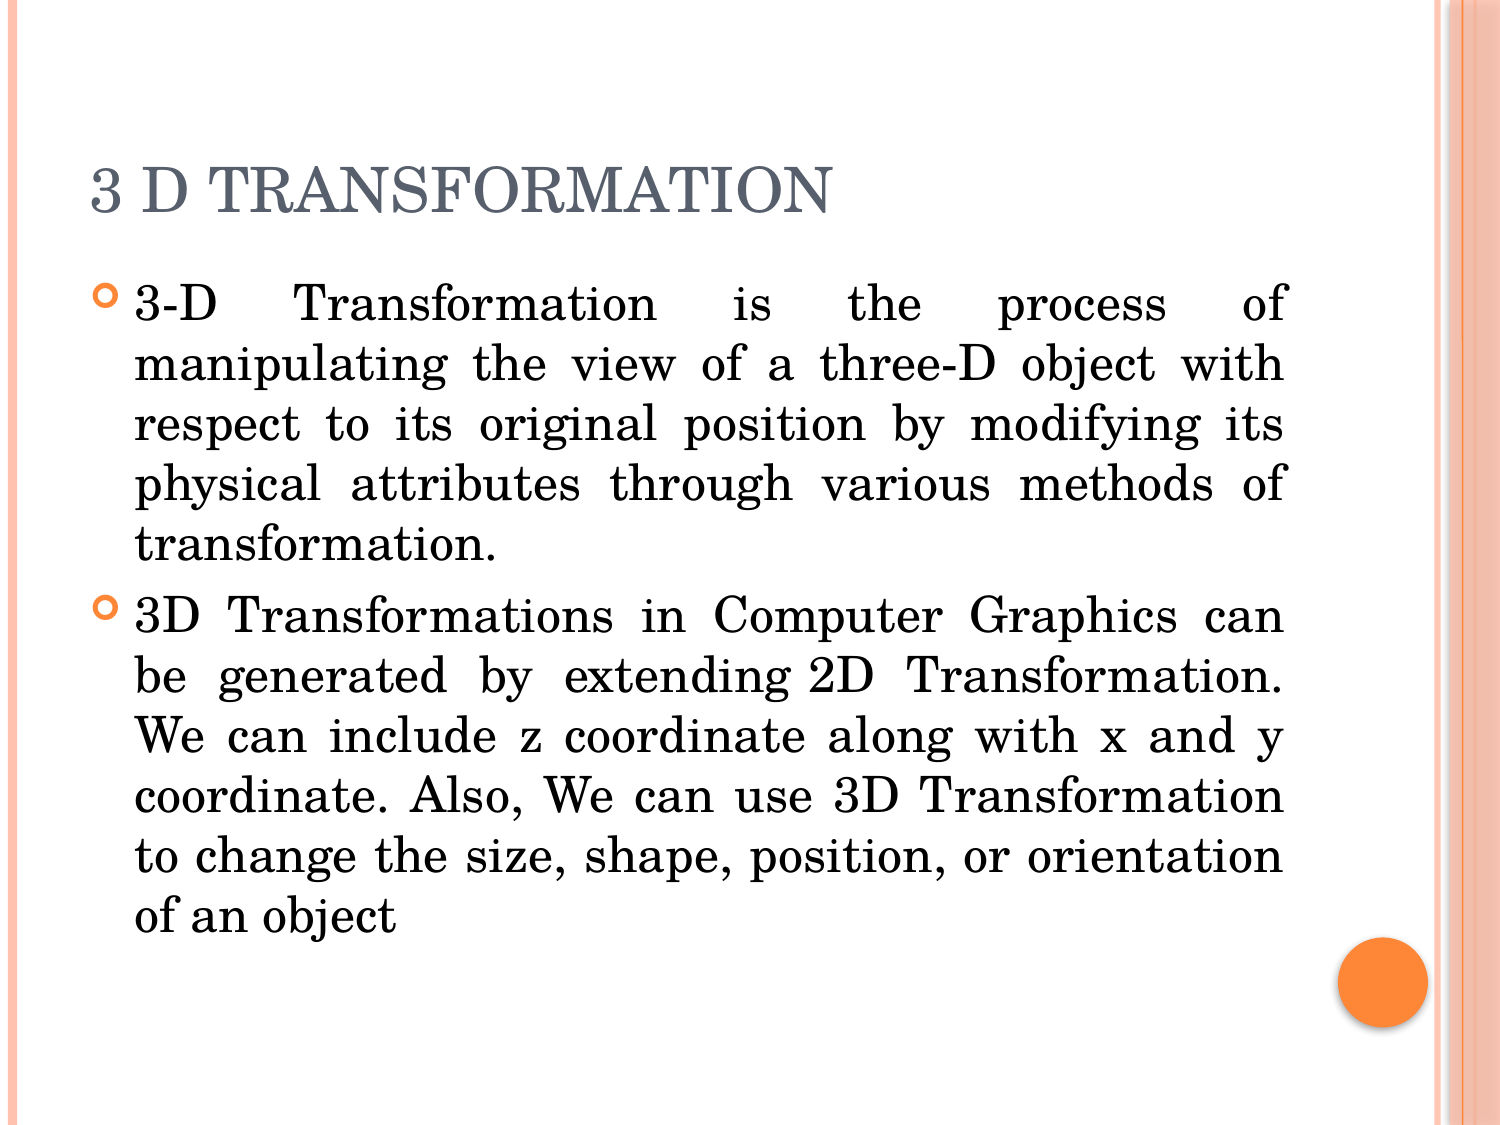

# 3 D transformation
3-D Transformation is the process of manipulating the view of a three-D object with respect to its original position by modifying its physical attributes through various methods of transformation.
3D Transformations in Computer Graphics can be generated by extending 2D Transformation. We can include z coordinate along with x and y coordinate. Also, We can use 3D Transformation to change the size, shape, position, or orientation of an object